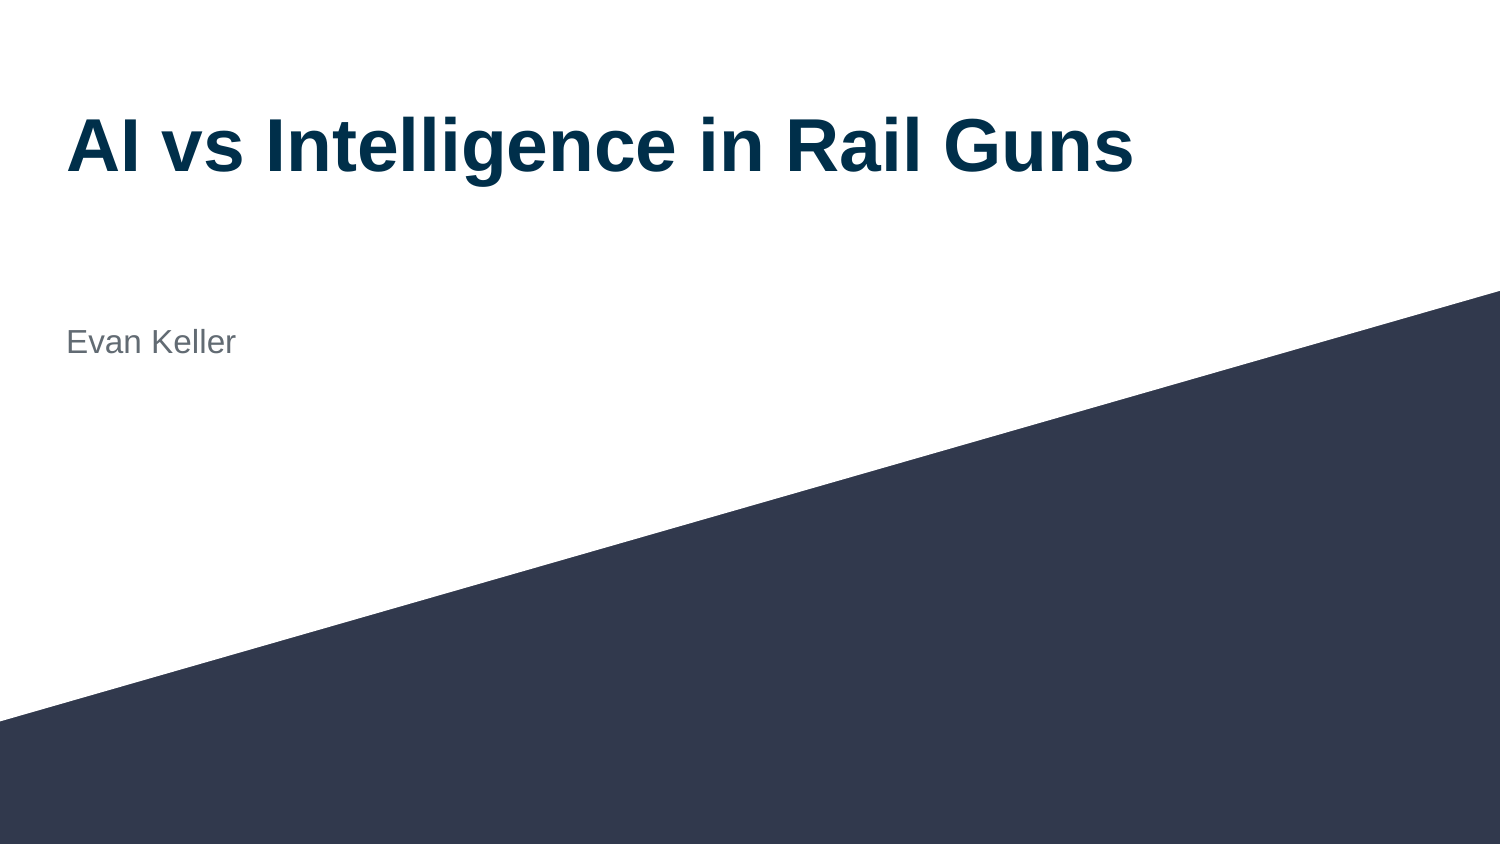

# AI vs Intelligence in Rail Guns
Evan Keller